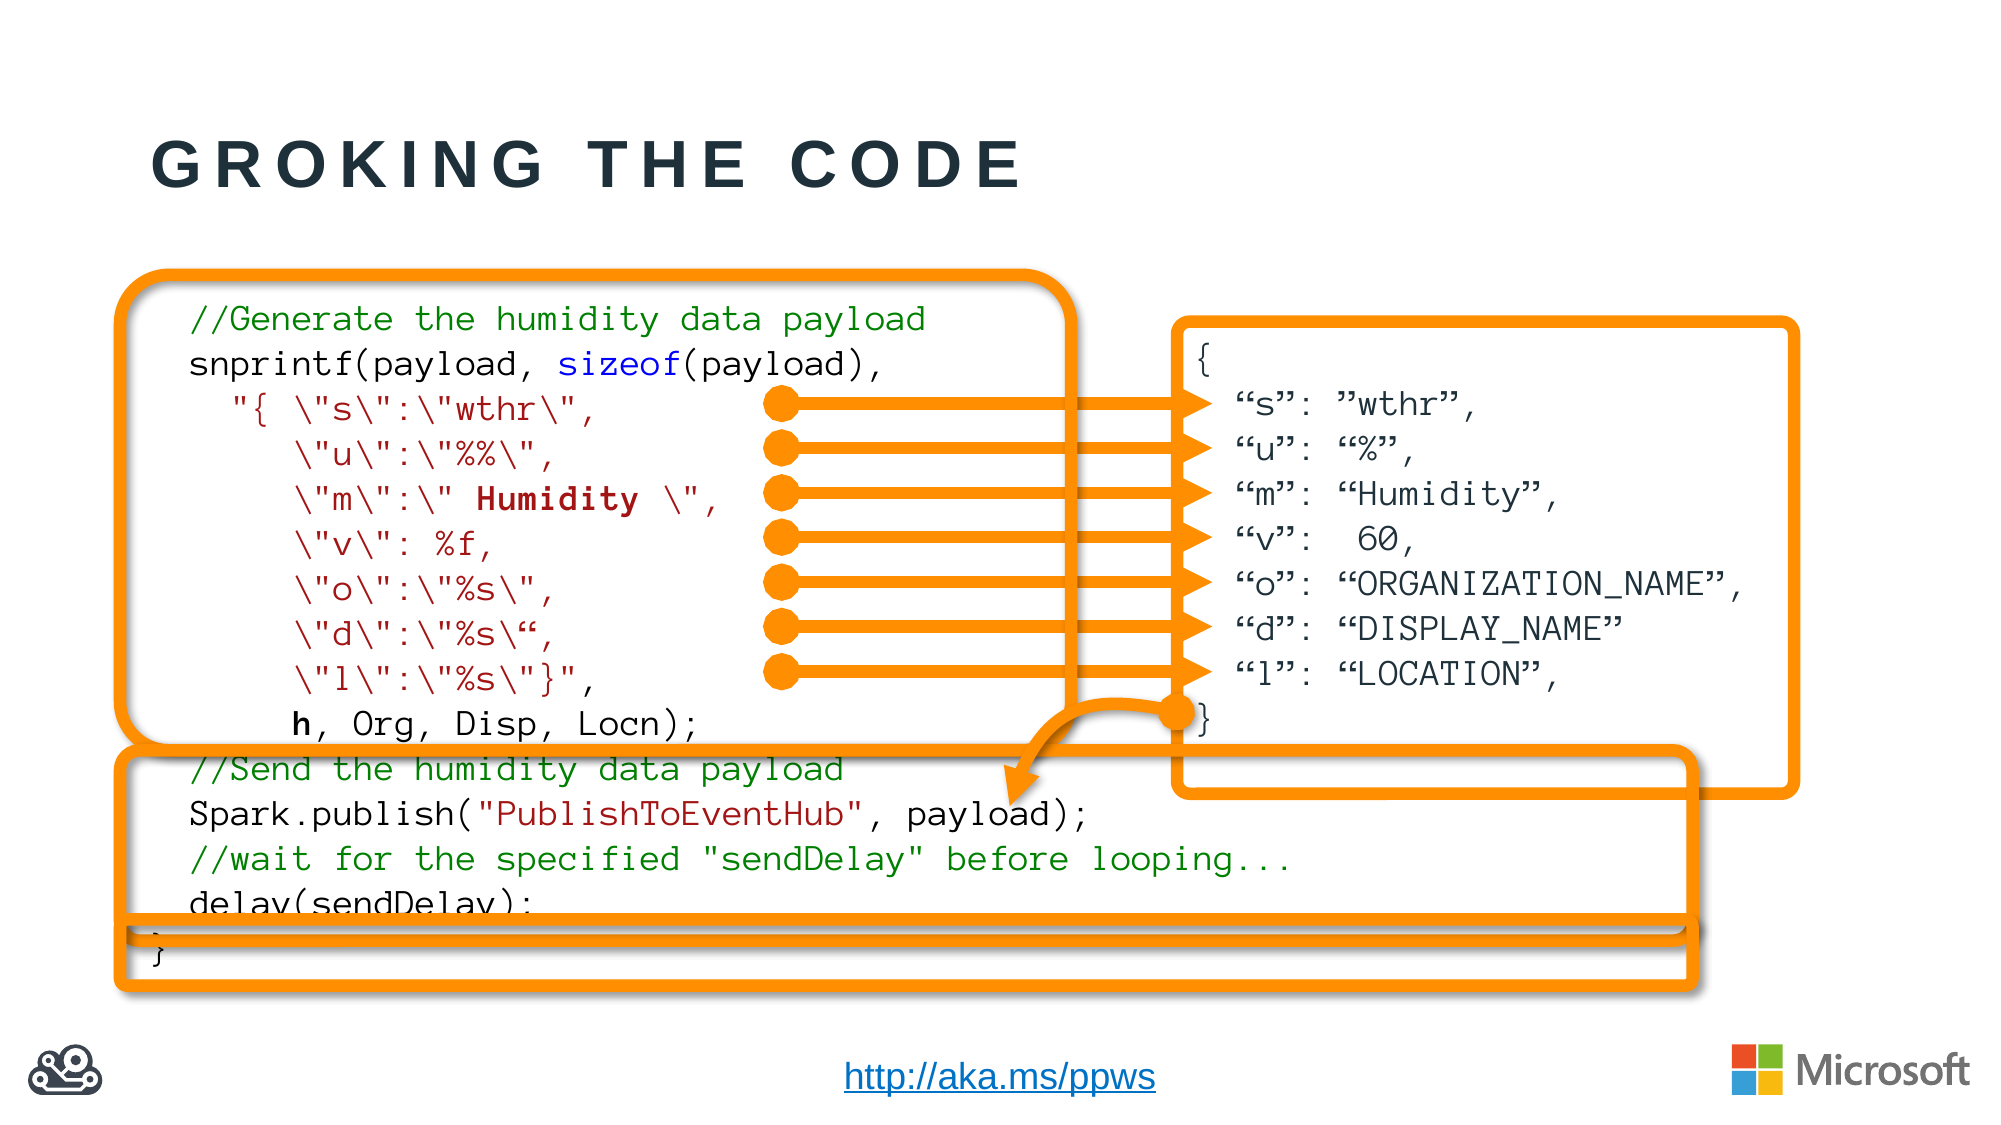

# Groking the code

  //Generate the humidity data payload
  snprintf(payload, sizeof(payload),
    "{ \"s\":\"wthr\",
       \"u\":\"%%\",
       \"m\":\" Humidity \",
       \"v\": %f,
       \"o\":\"%s\",
       \"d\":\"%s\“,
       \"l\":\"%s\"}",
       h, Org, Disp, Locn);
  //Send the humidity data payload
  Spark.publish("PublishToEventHub", payload);
  //wait for the specified "sendDelay" before looping...
  delay(sendDelay);
}
{
  “s”: ”wthr”,
  “u”: “%”,
  “m”: “Humidity”,
  “v”:  60,
  “o”: “ORGANIZATION_NAME”,
  “d”: “DISPLAY_NAME”
  “l”: “LOCATION”,
}